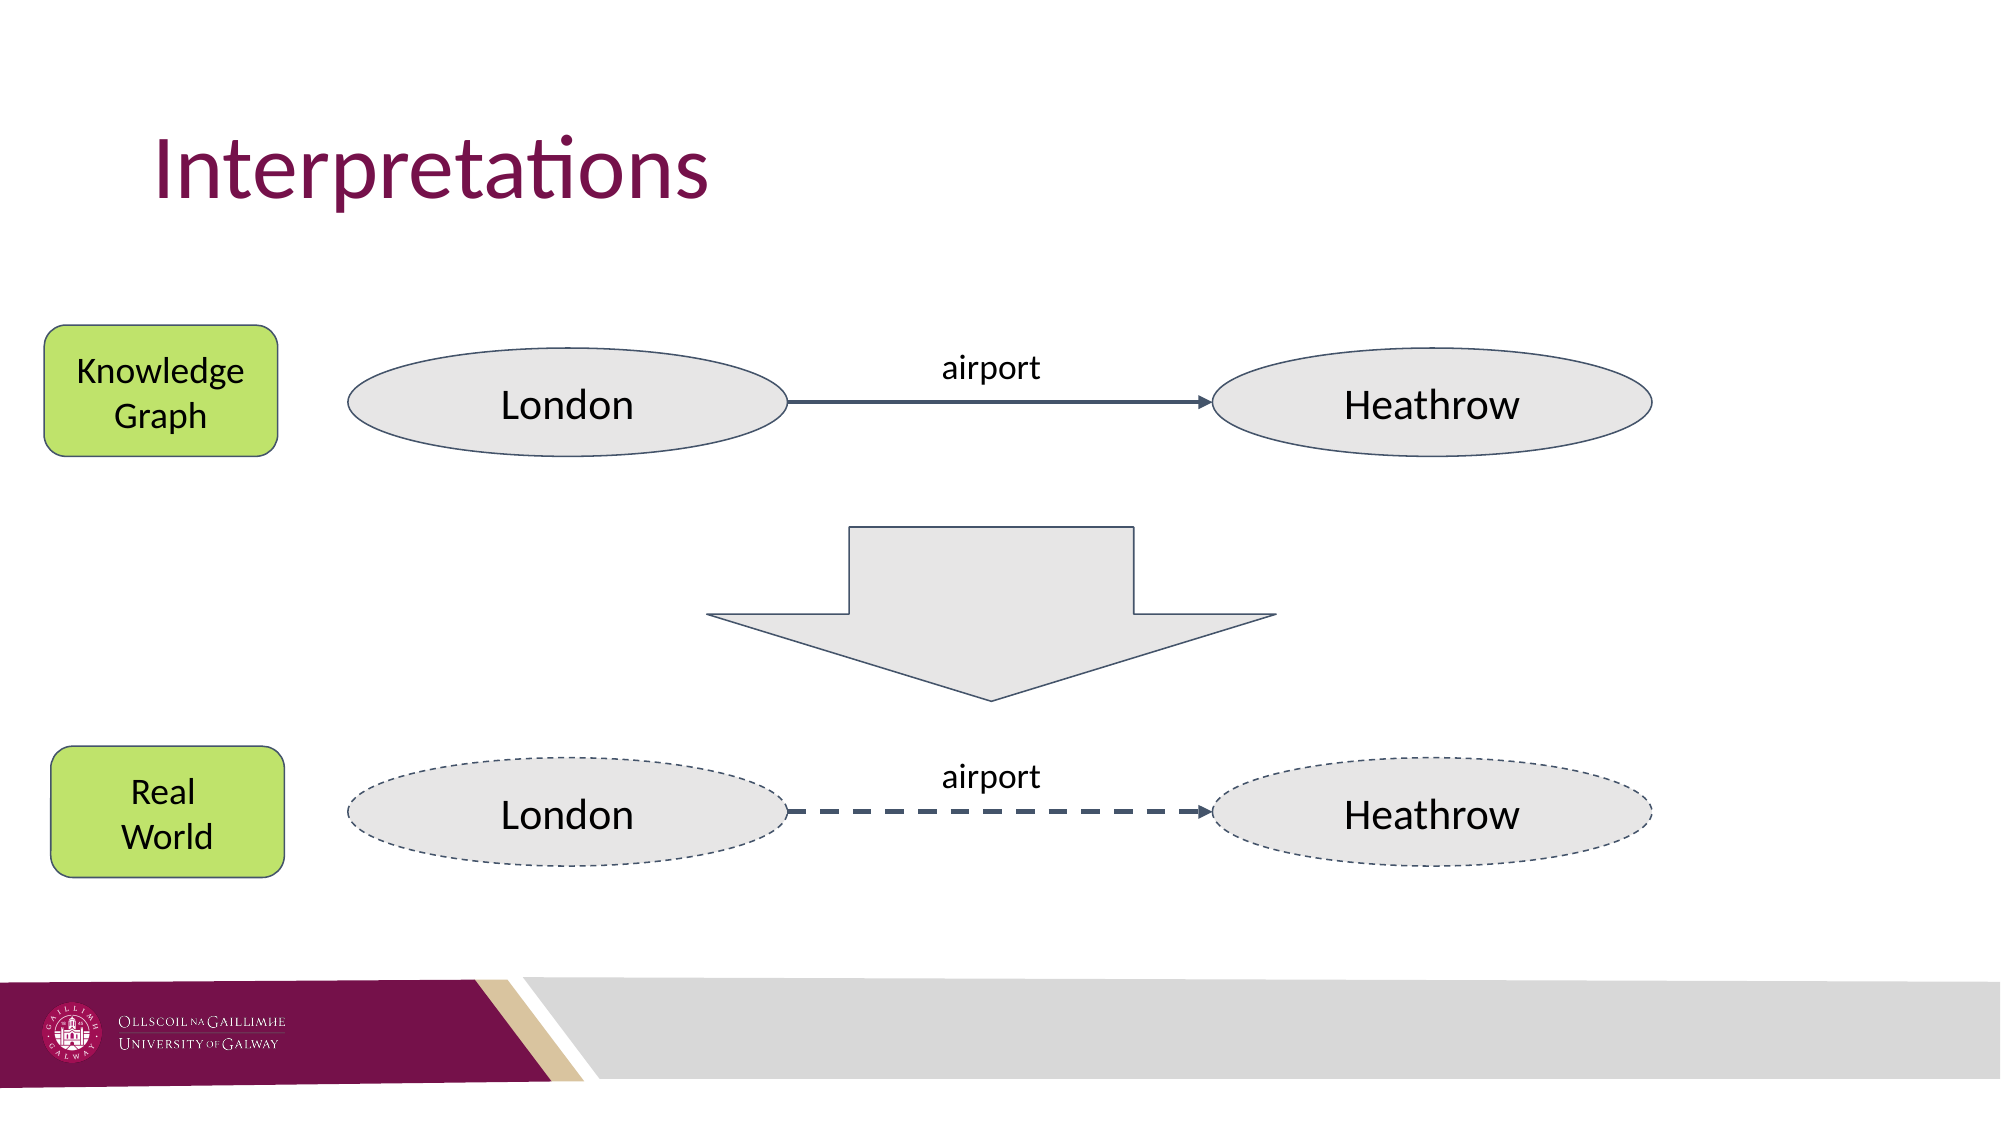

# Interpretations
Knowledge Graph
airport
London
Heathrow

airport
Real
World
London
Heathrow